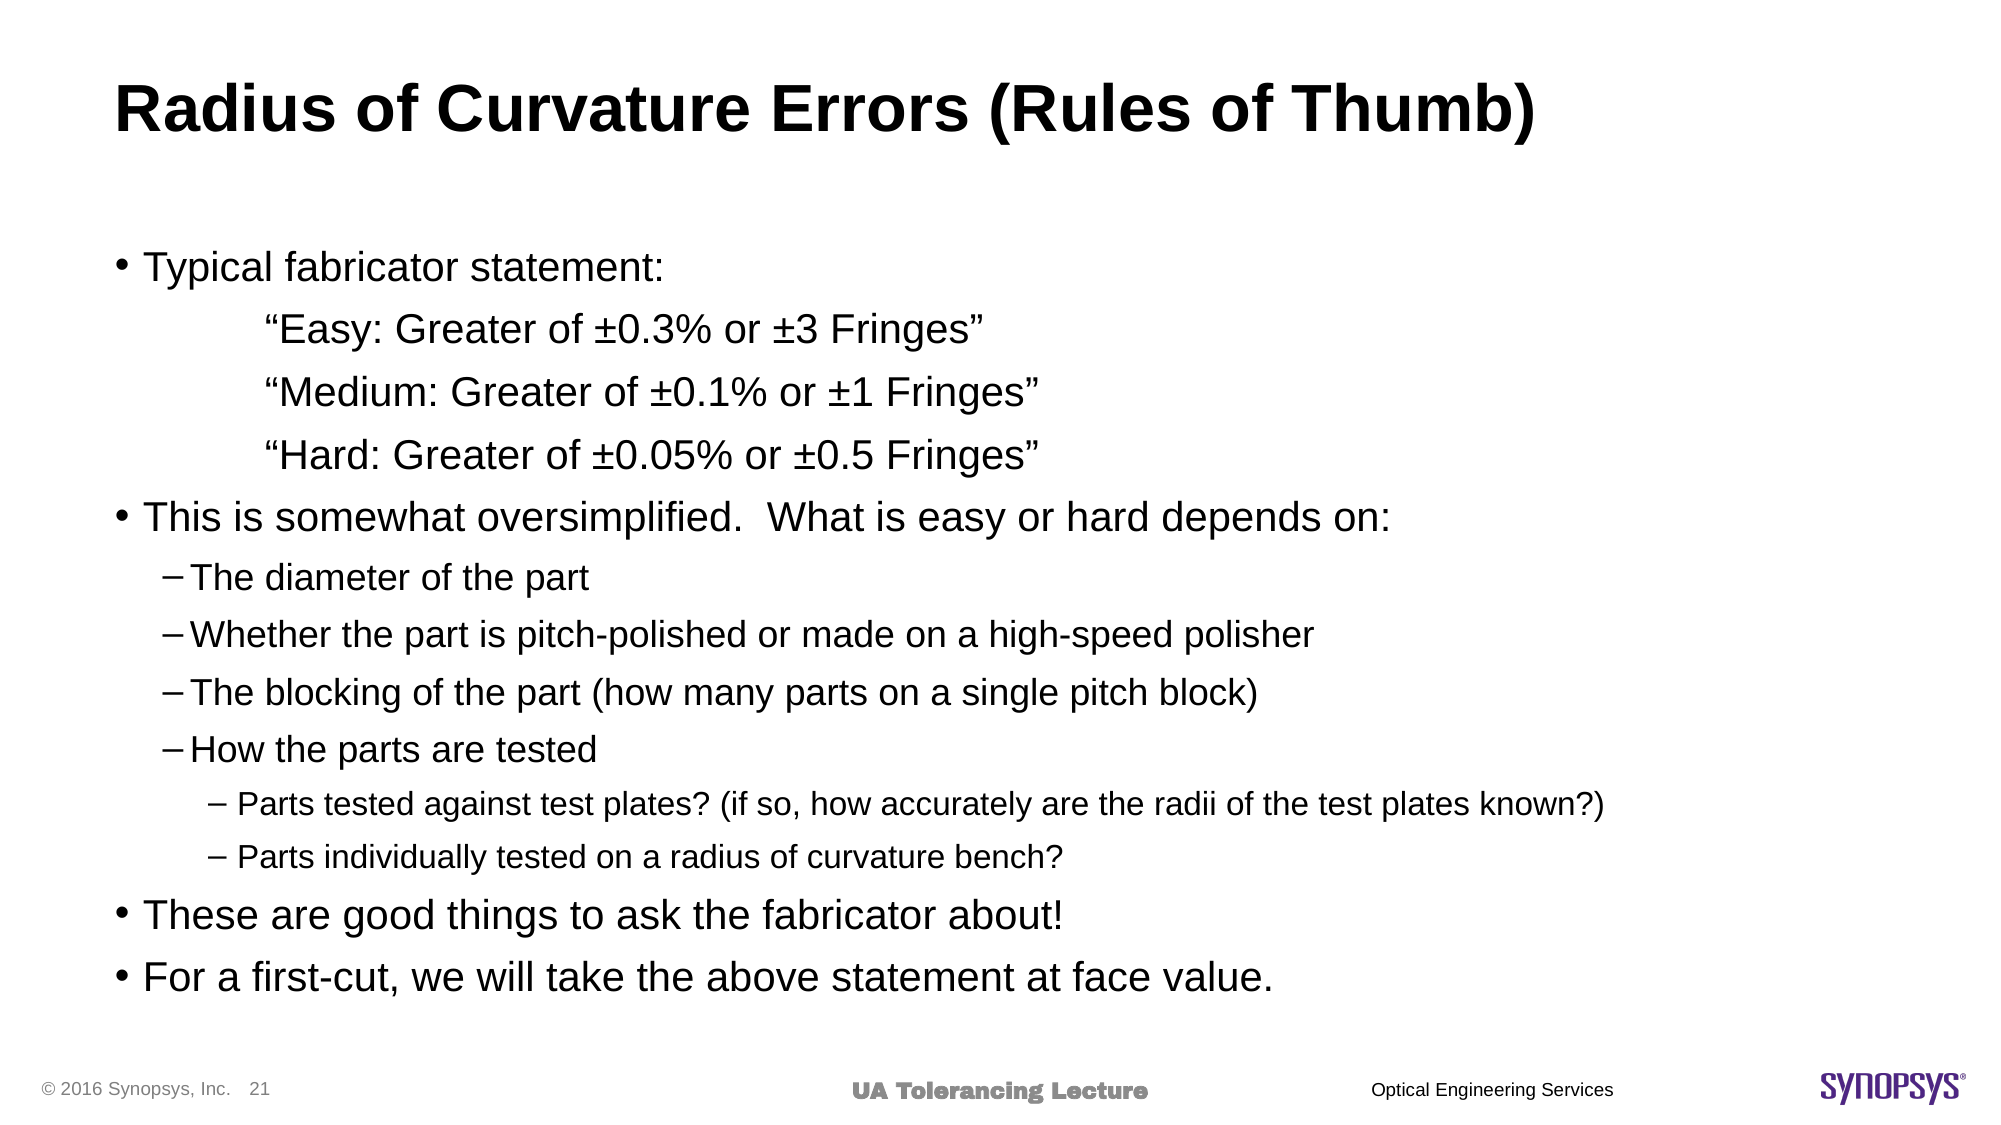

# Radius of Curvature Errors (Rules of Thumb)
Typical fabricator statement:
	“Easy: Greater of ±0.3% or ±3 Fringes”
	“Medium: Greater of ±0.1% or ±1 Fringes”
	“Hard: Greater of ±0.05% or ±0.5 Fringes”
This is somewhat oversimplified.  What is easy or hard depends on:
The diameter of the part
Whether the part is pitch-polished or made on a high-speed polisher
The blocking of the part (how many parts on a single pitch block)
How the parts are tested
Parts tested against test plates? (if so, how accurately are the radii of the test plates known?)
Parts individually tested on a radius of curvature bench?
These are good things to ask the fabricator about!
For a first-cut, we will take the above statement at face value.

UA Tolerancing Lecture